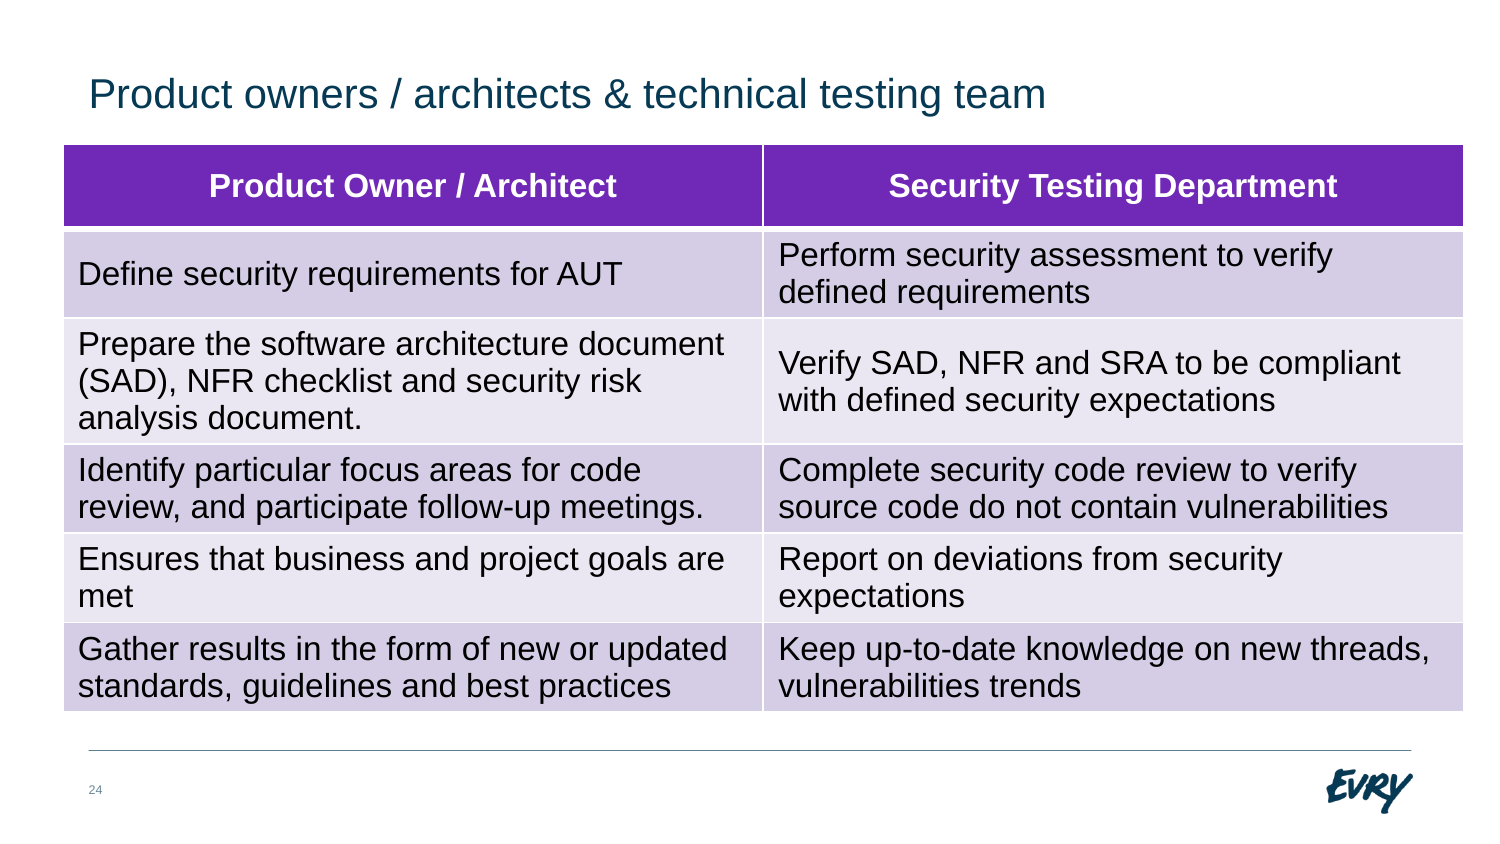

# Product owners / architects & technical testing team
| Product Owner / Architect | Security Testing Department |
| --- | --- |
| Define security requirements for AUT | Perform security assessment to verify defined requirements |
| Prepare the software architecture document (SAD), NFR checklist and security risk analysis document. | Verify SAD, NFR and SRA to be compliant with defined security expectations |
| Identify particular focus areas for code review, and participate follow-up meetings. | Complete security code review to verify source code do not contain vulnerabilities |
| Ensures that business and project goals are met | Report on deviations from security expectations |
| Gather results in the form of new or updated standards, guidelines and best practices | Keep up-to-date knowledge on new threads, vulnerabilities trends |

24